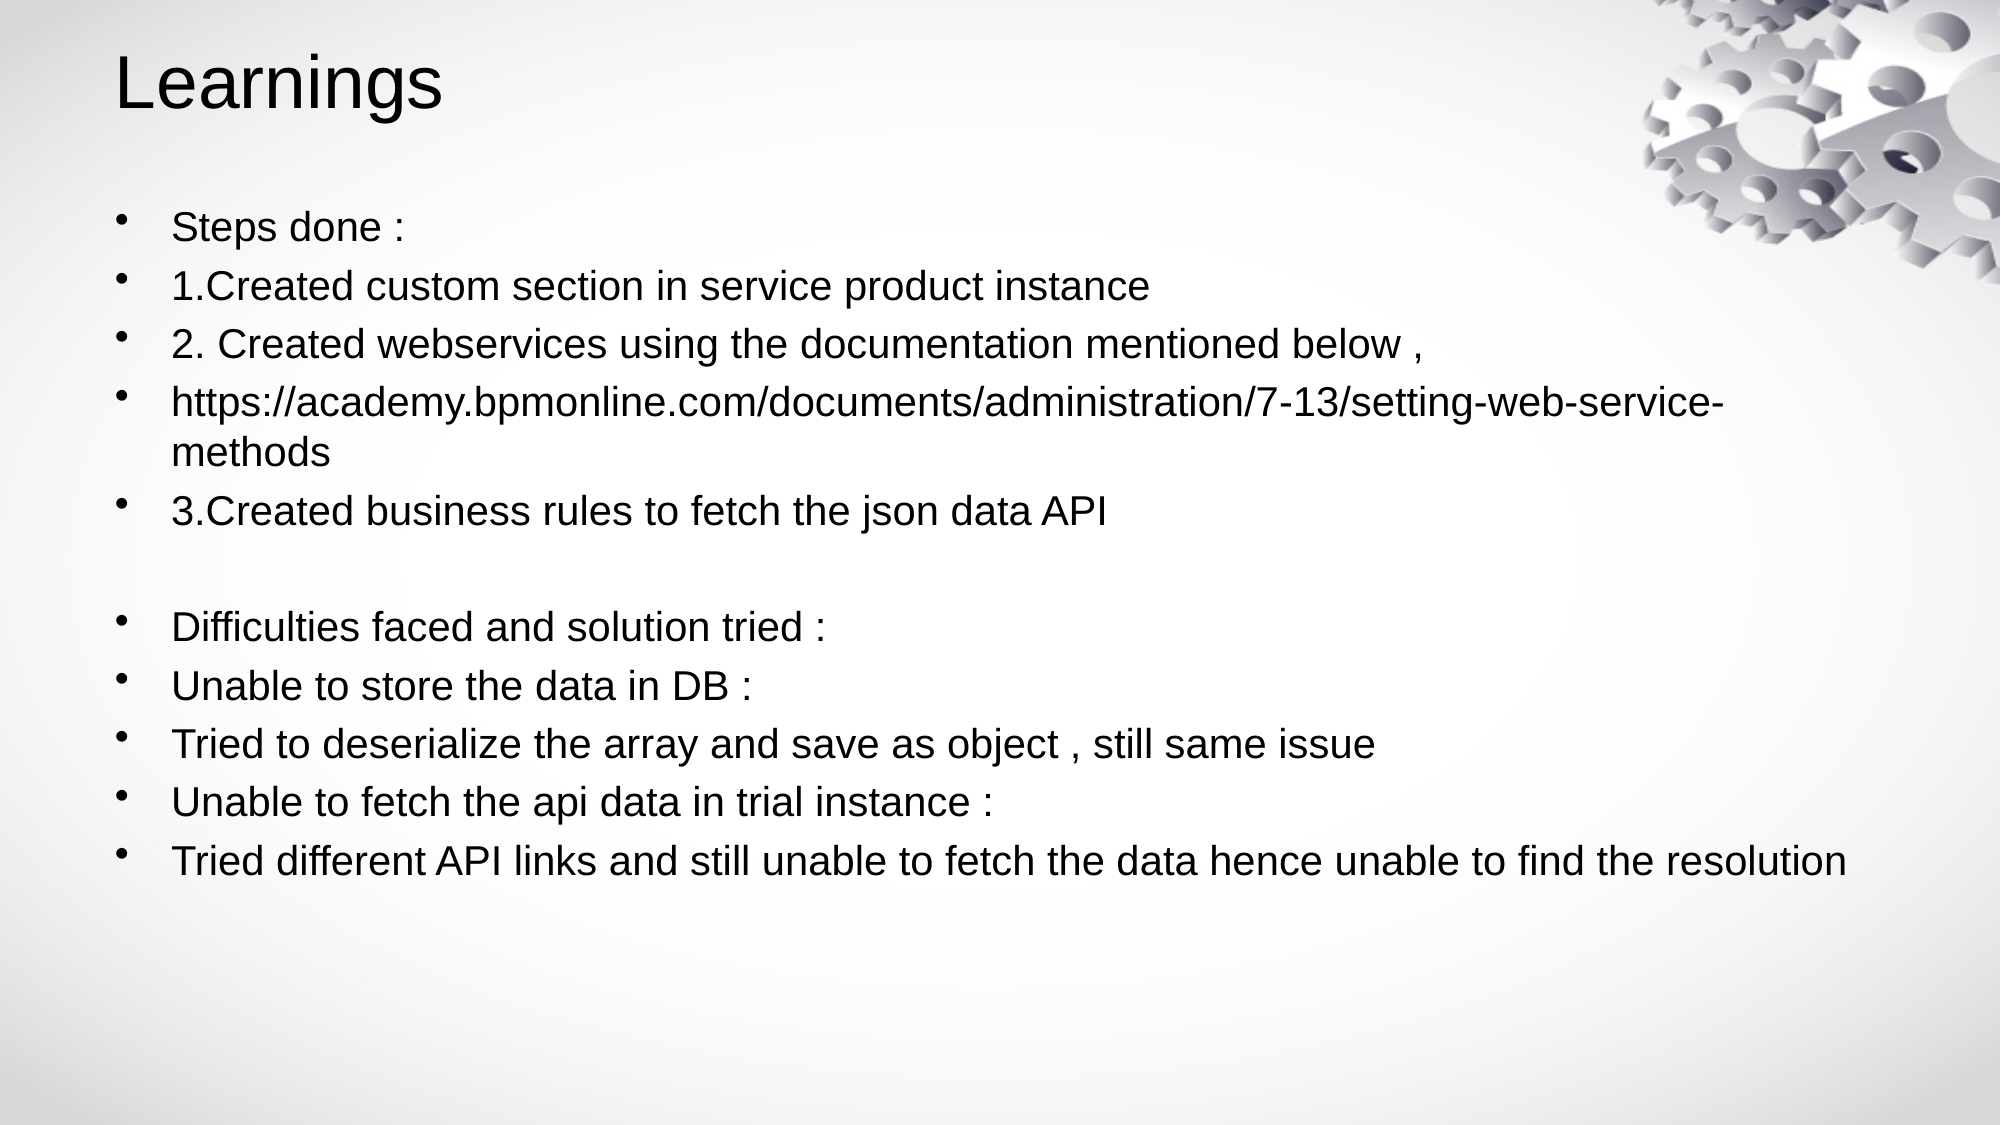

# Learnings
Steps done :
1.Created custom section in service product instance
2. Created webservices using the documentation mentioned below ,
https://academy.bpmonline.com/documents/administration/7-13/setting-web-service-methods
3.Created business rules to fetch the json data API

Difficulties faced and solution tried :
Unable to store the data in DB :
Tried to deserialize the array and save as object , still same issue
Unable to fetch the api data in trial instance :
Tried different API links and still unable to fetch the data hence unable to find the resolution